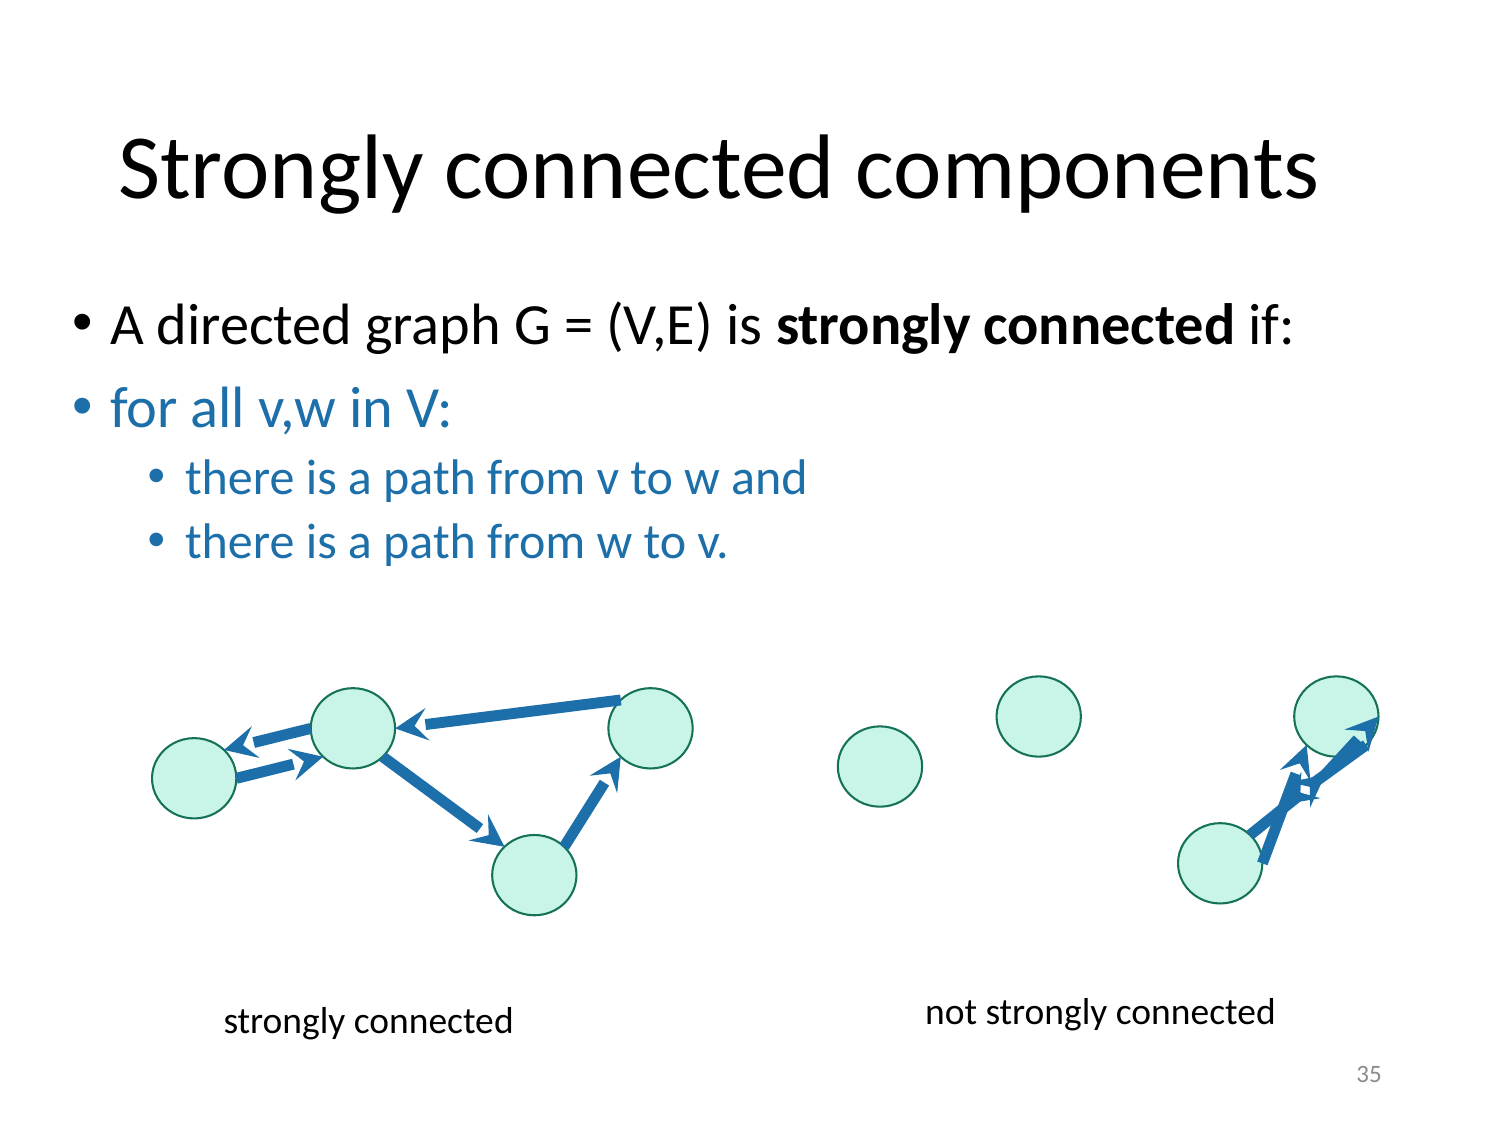

# Strongly connected components
A directed graph G = (V,E) is strongly connected if:
for all v,w in V:
there is a path from v to w and
there is a path from w to v.

not strongly connected
strongly connected
35